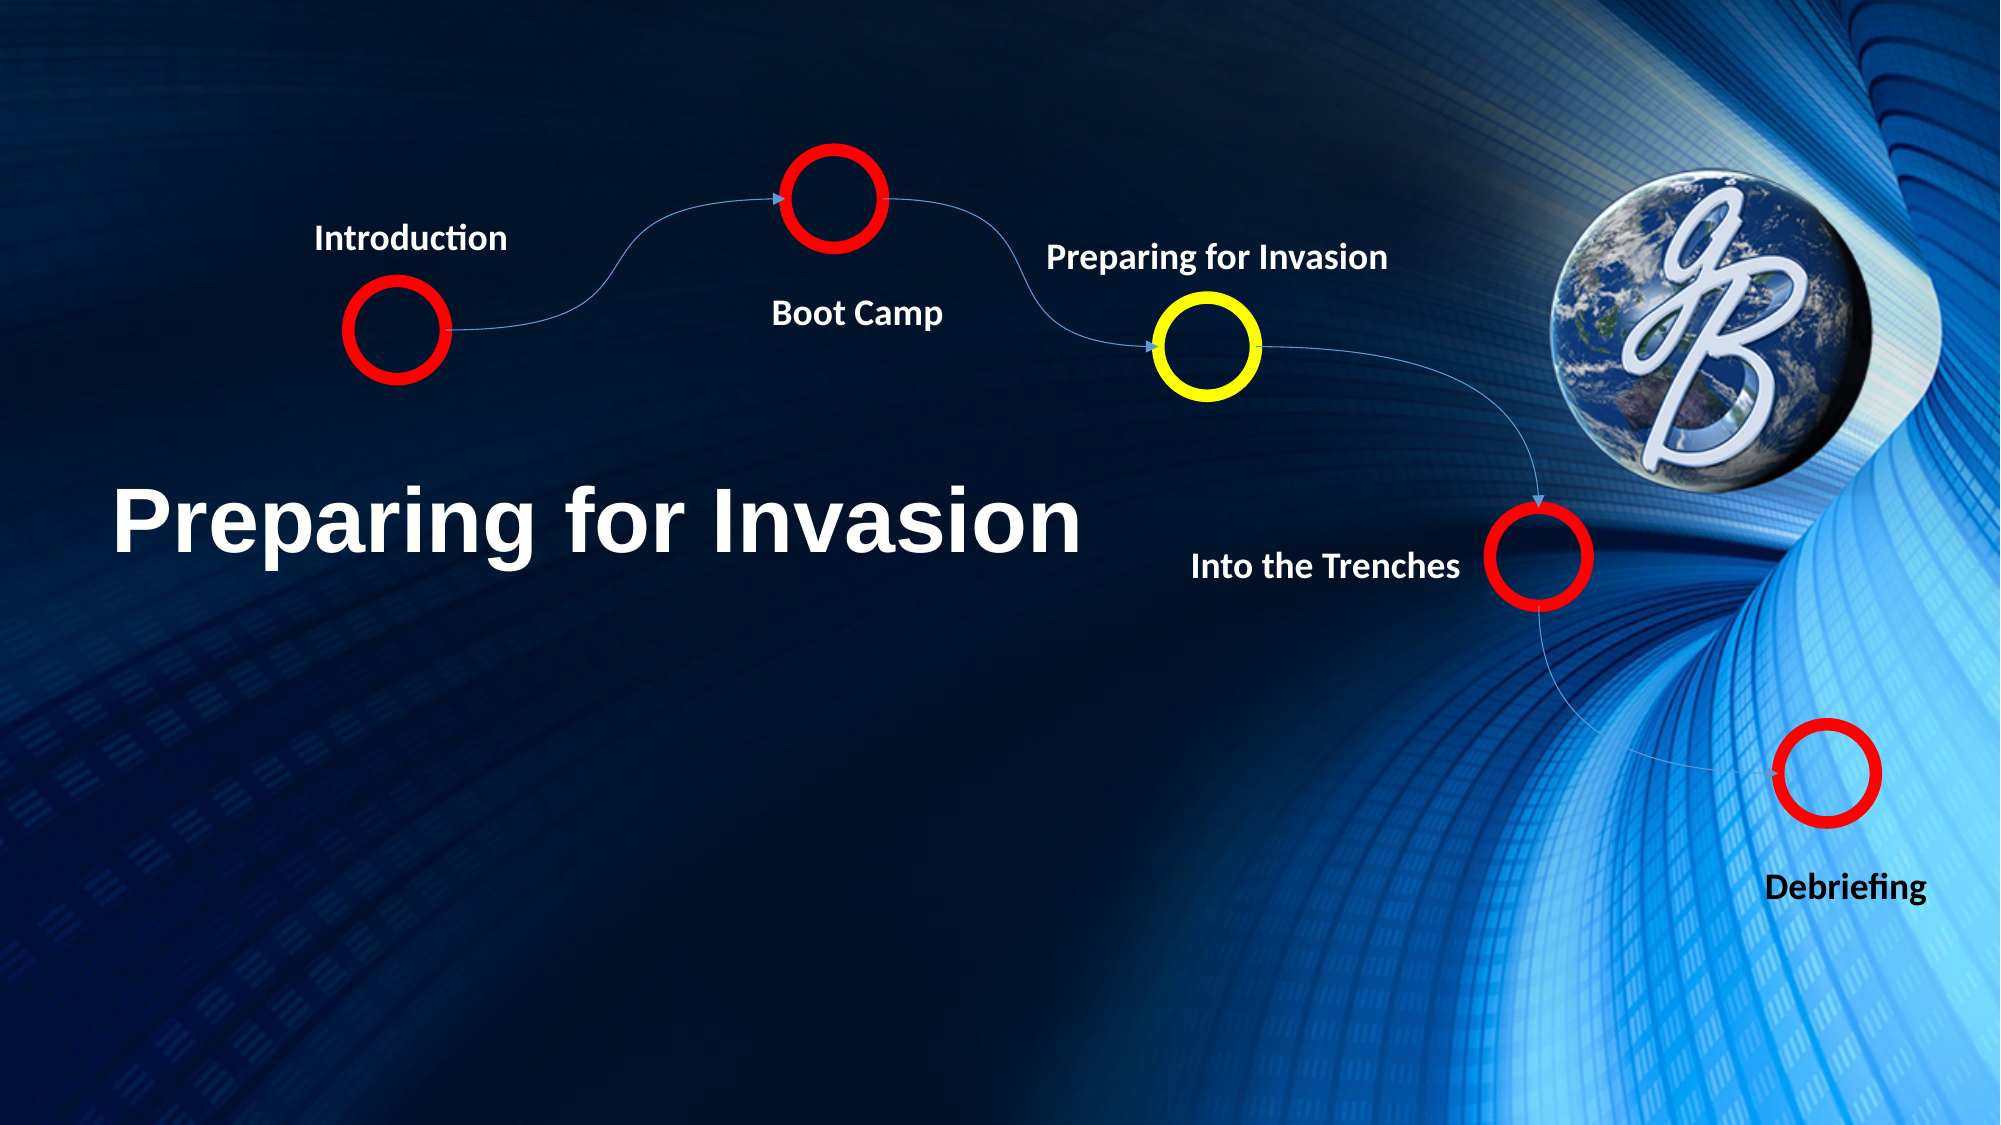

Introduction
Preparing for Invasion

Boot Camp

# Preparing for Invasion

Into the Trenches

Debriefing